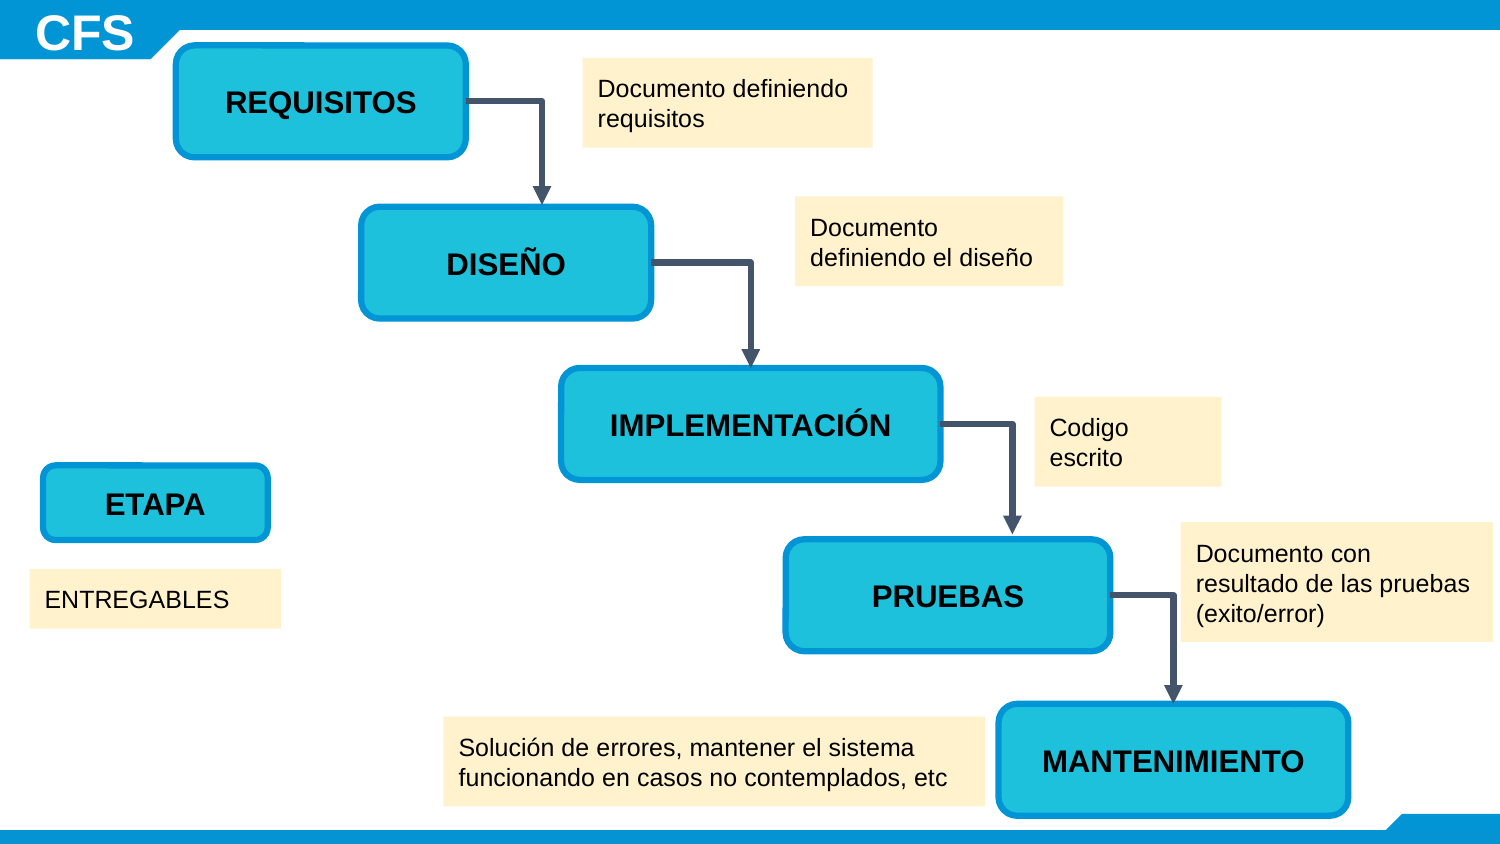

REQUISITOS
Documento definiendo requisitos
Documento definiendo el diseño
DISEÑO
IMPLEMENTACIÓN
Codigo escrito
ETAPA
Documento con resultado de las pruebas (exito/error)
PRUEBAS
ENTREGABLES
MANTENIMIENTO
Solución de errores, mantener el sistema funcionando en casos no contemplados, etc